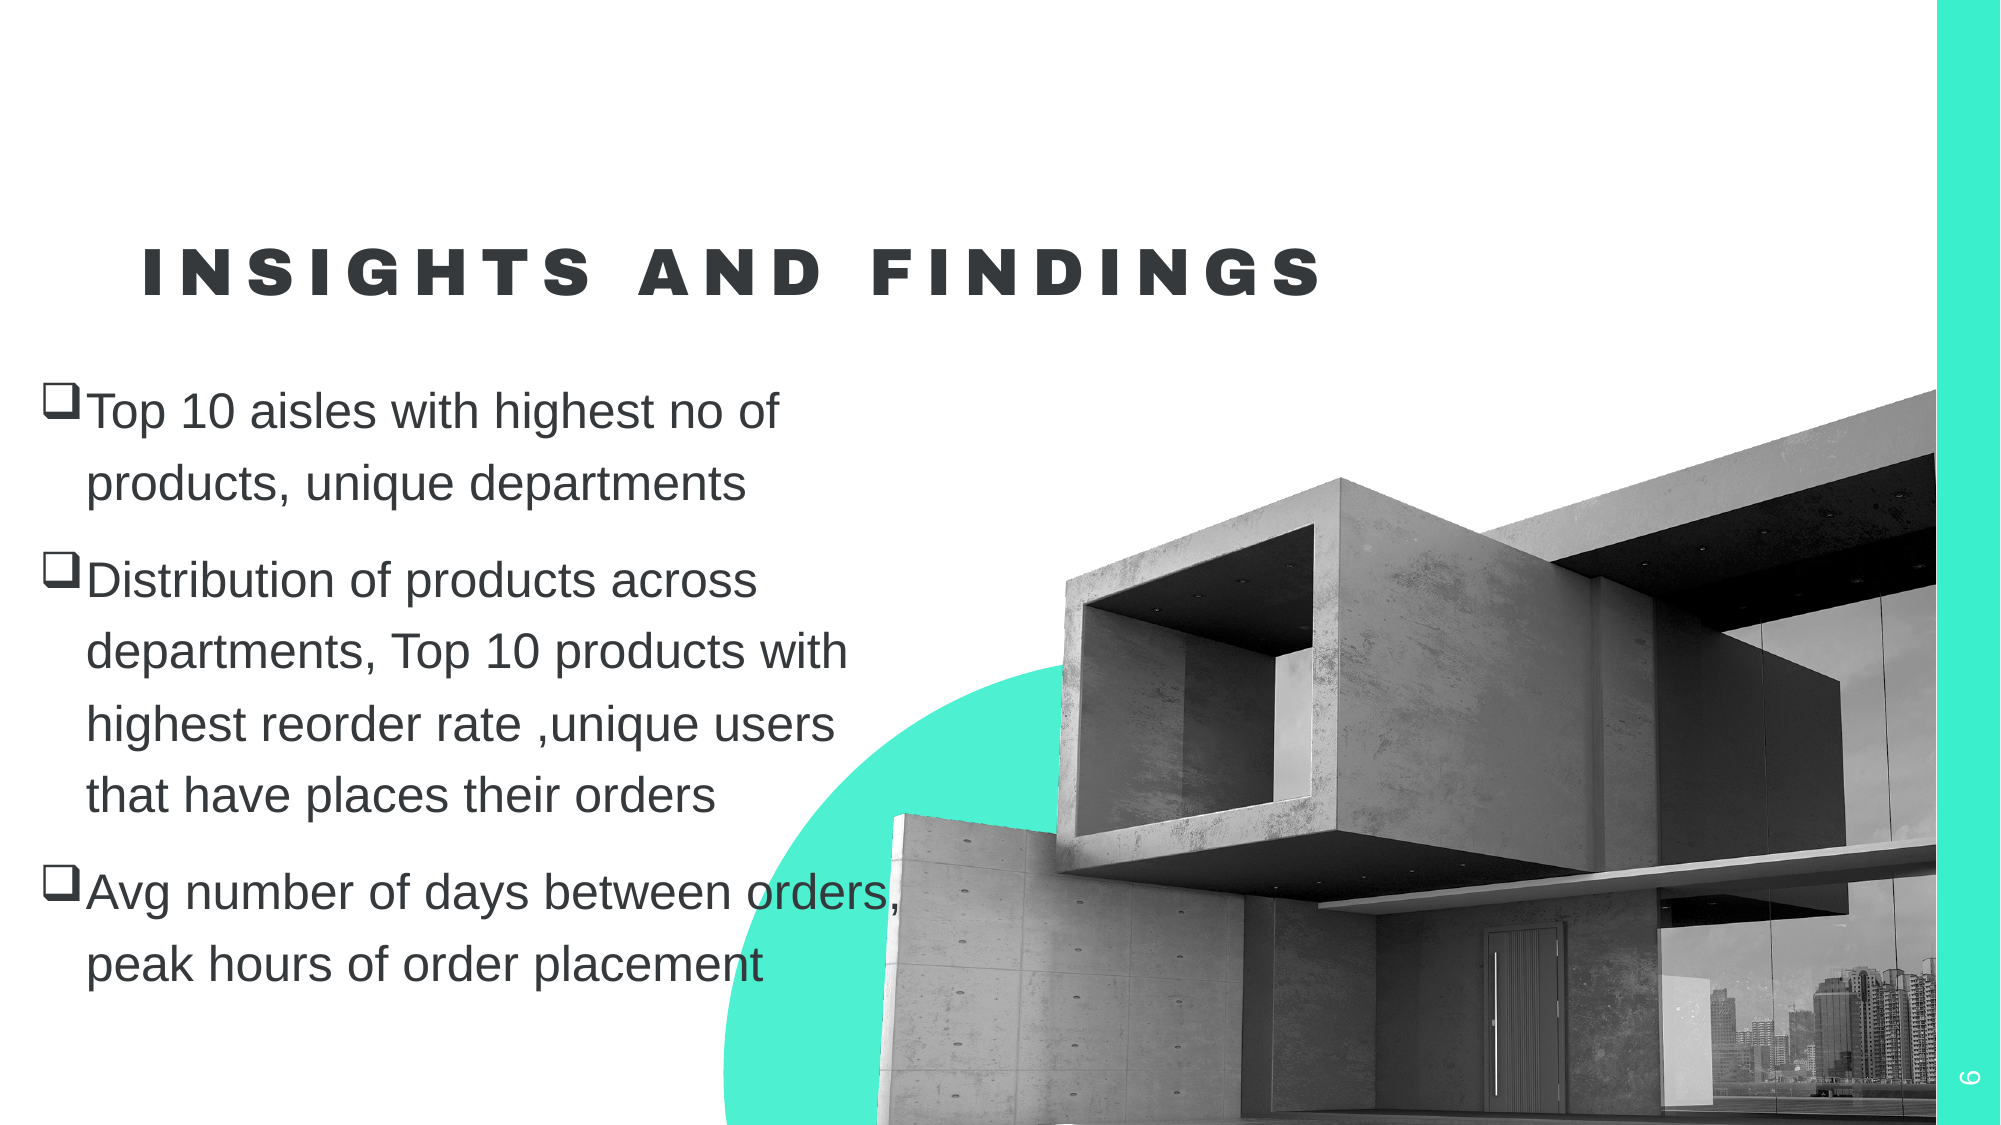

# INSIGHTS and findings
Top 10 aisles with highest no of products, unique departments
Distribution of products across departments, Top 10 products with highest reorder rate ,unique users that have places their orders
Avg number of days between orders, peak hours of order placement

6